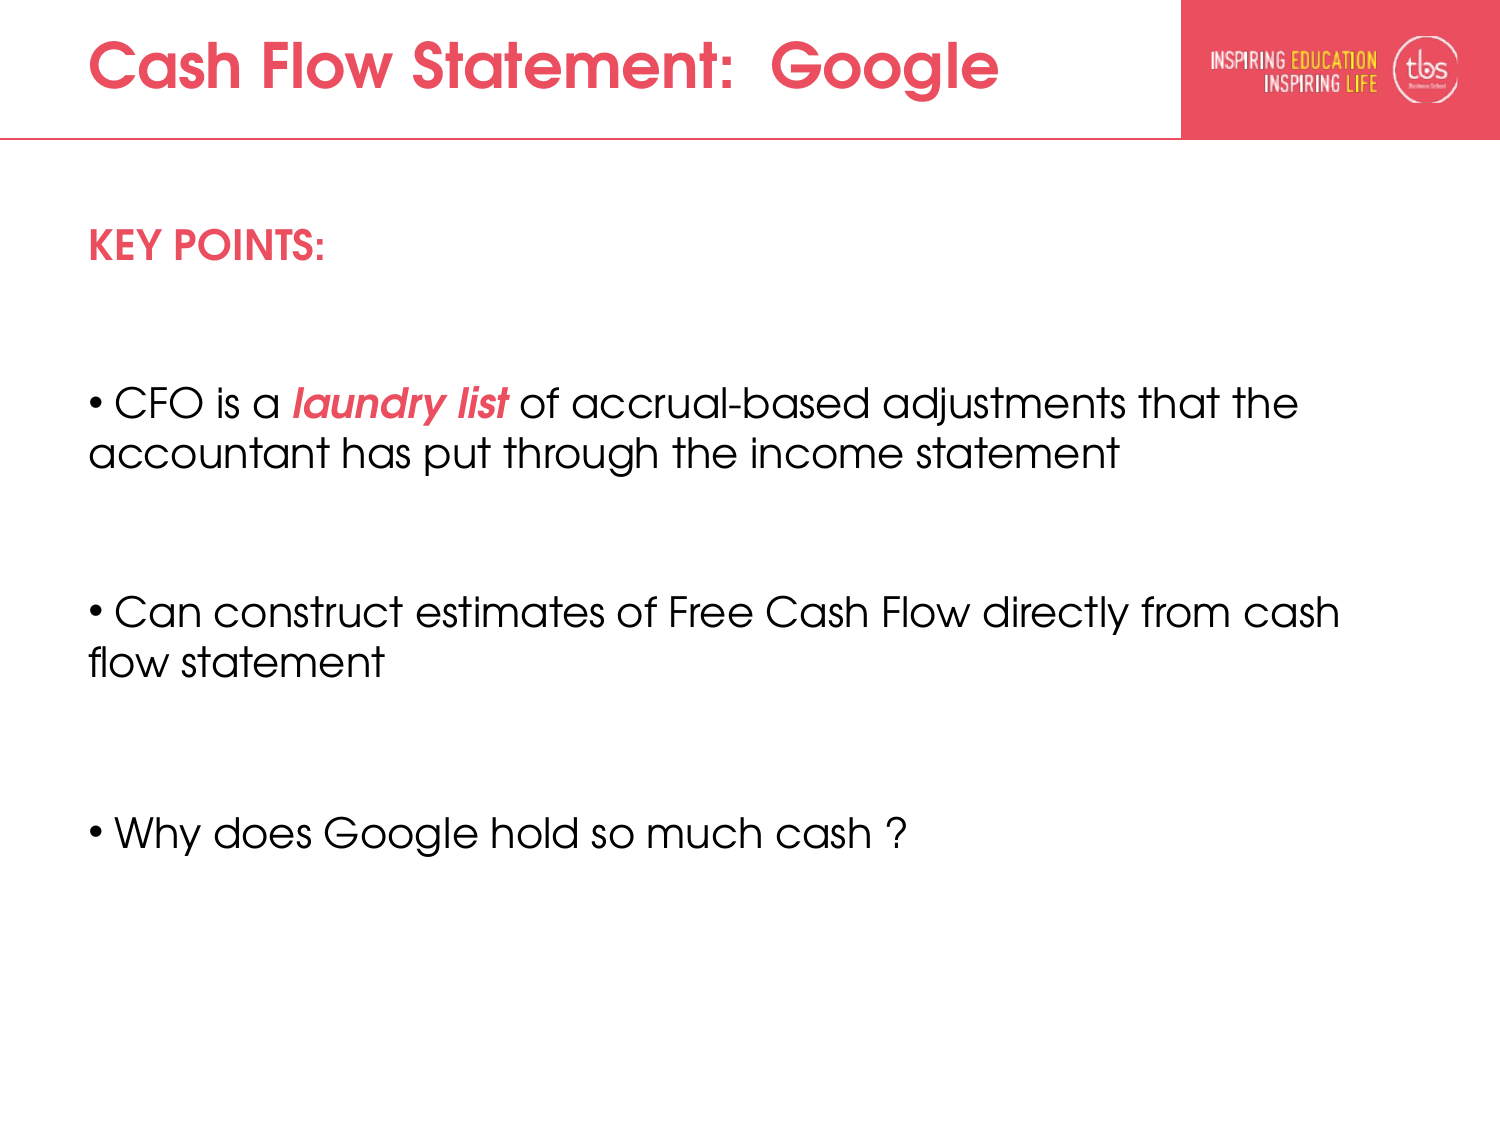

# Cash Flow Statement:  Google
KEY POINTS:

 CFO is a laundry list of accrual-based adjustments that the accountant has put through the income statement

 Can construct estimates of Free Cash Flow directly from cash flow statement

 Why does Google hold so much cash ?